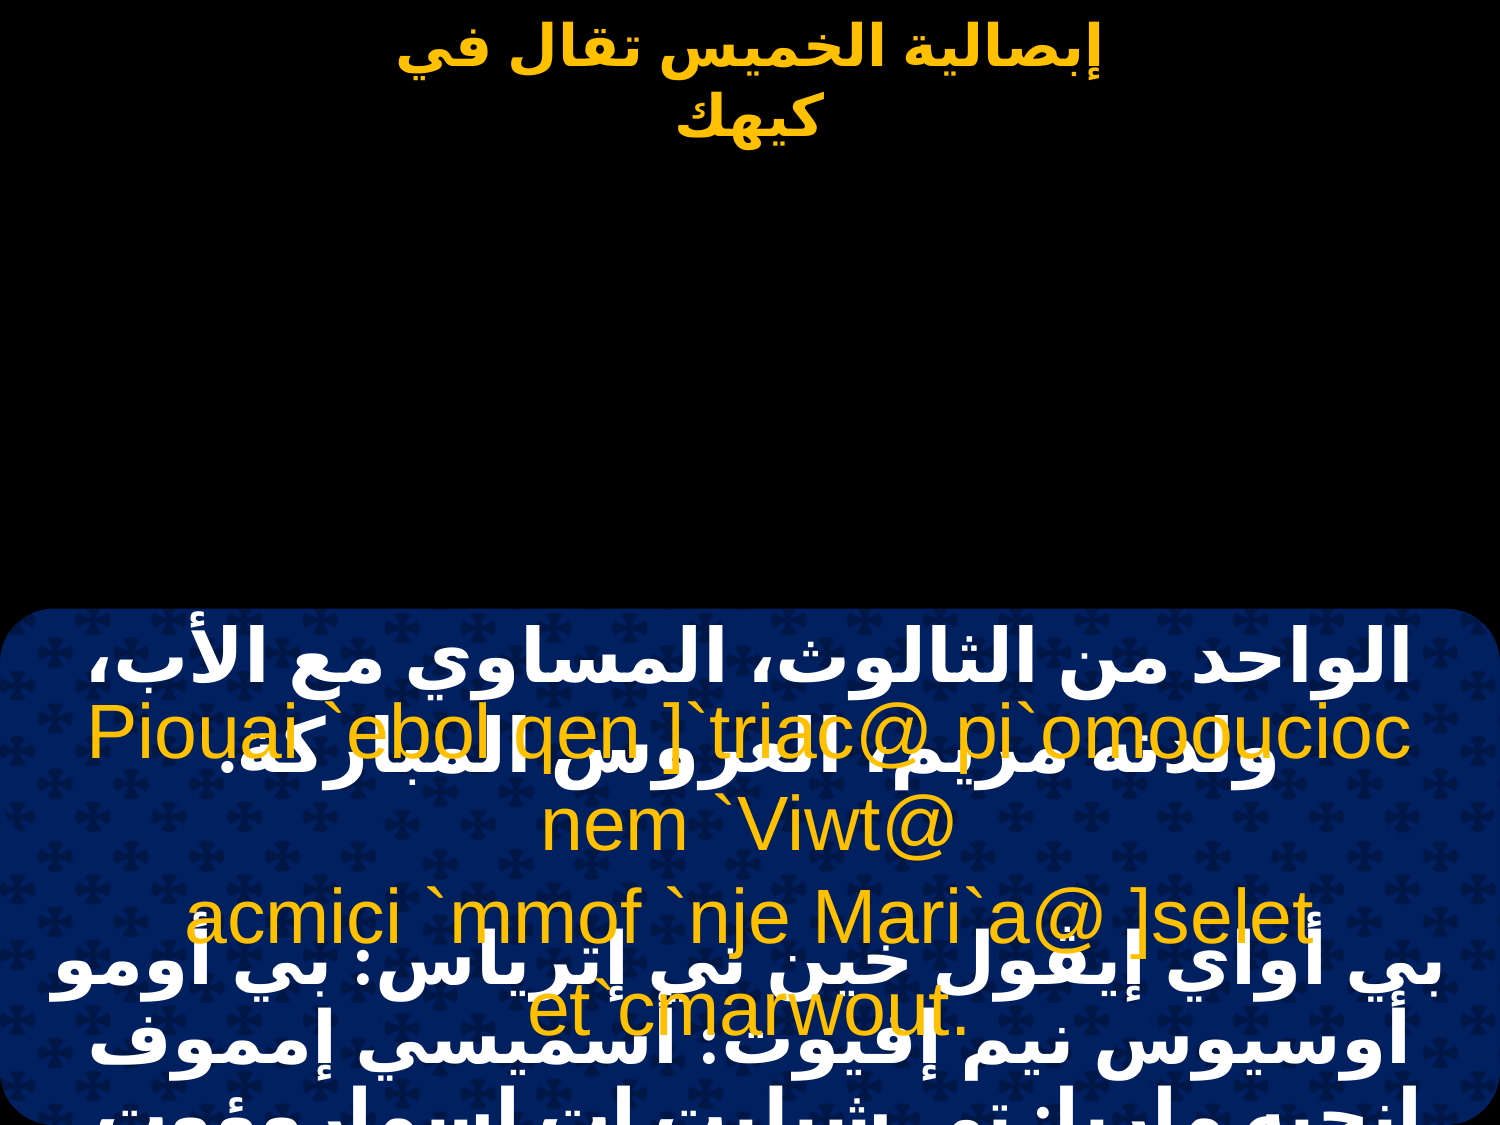

#
الواحد من الثالوث، المساوي مع الأب، ولدته مريم، العروس المباركة.
Piouai `ebol qen ]`triac@ pi`omooucioc nem `Viwt@
acmici `mmof `nje Mari`a@ ]selet et`cmarwout.
بي أواي إيڤول خين تي إترياس: بي أومو أوسيوس نيم إفيوت: أسميسي إمموف إنچيه ماريا: تي شيليت إت إسماروؤوت.